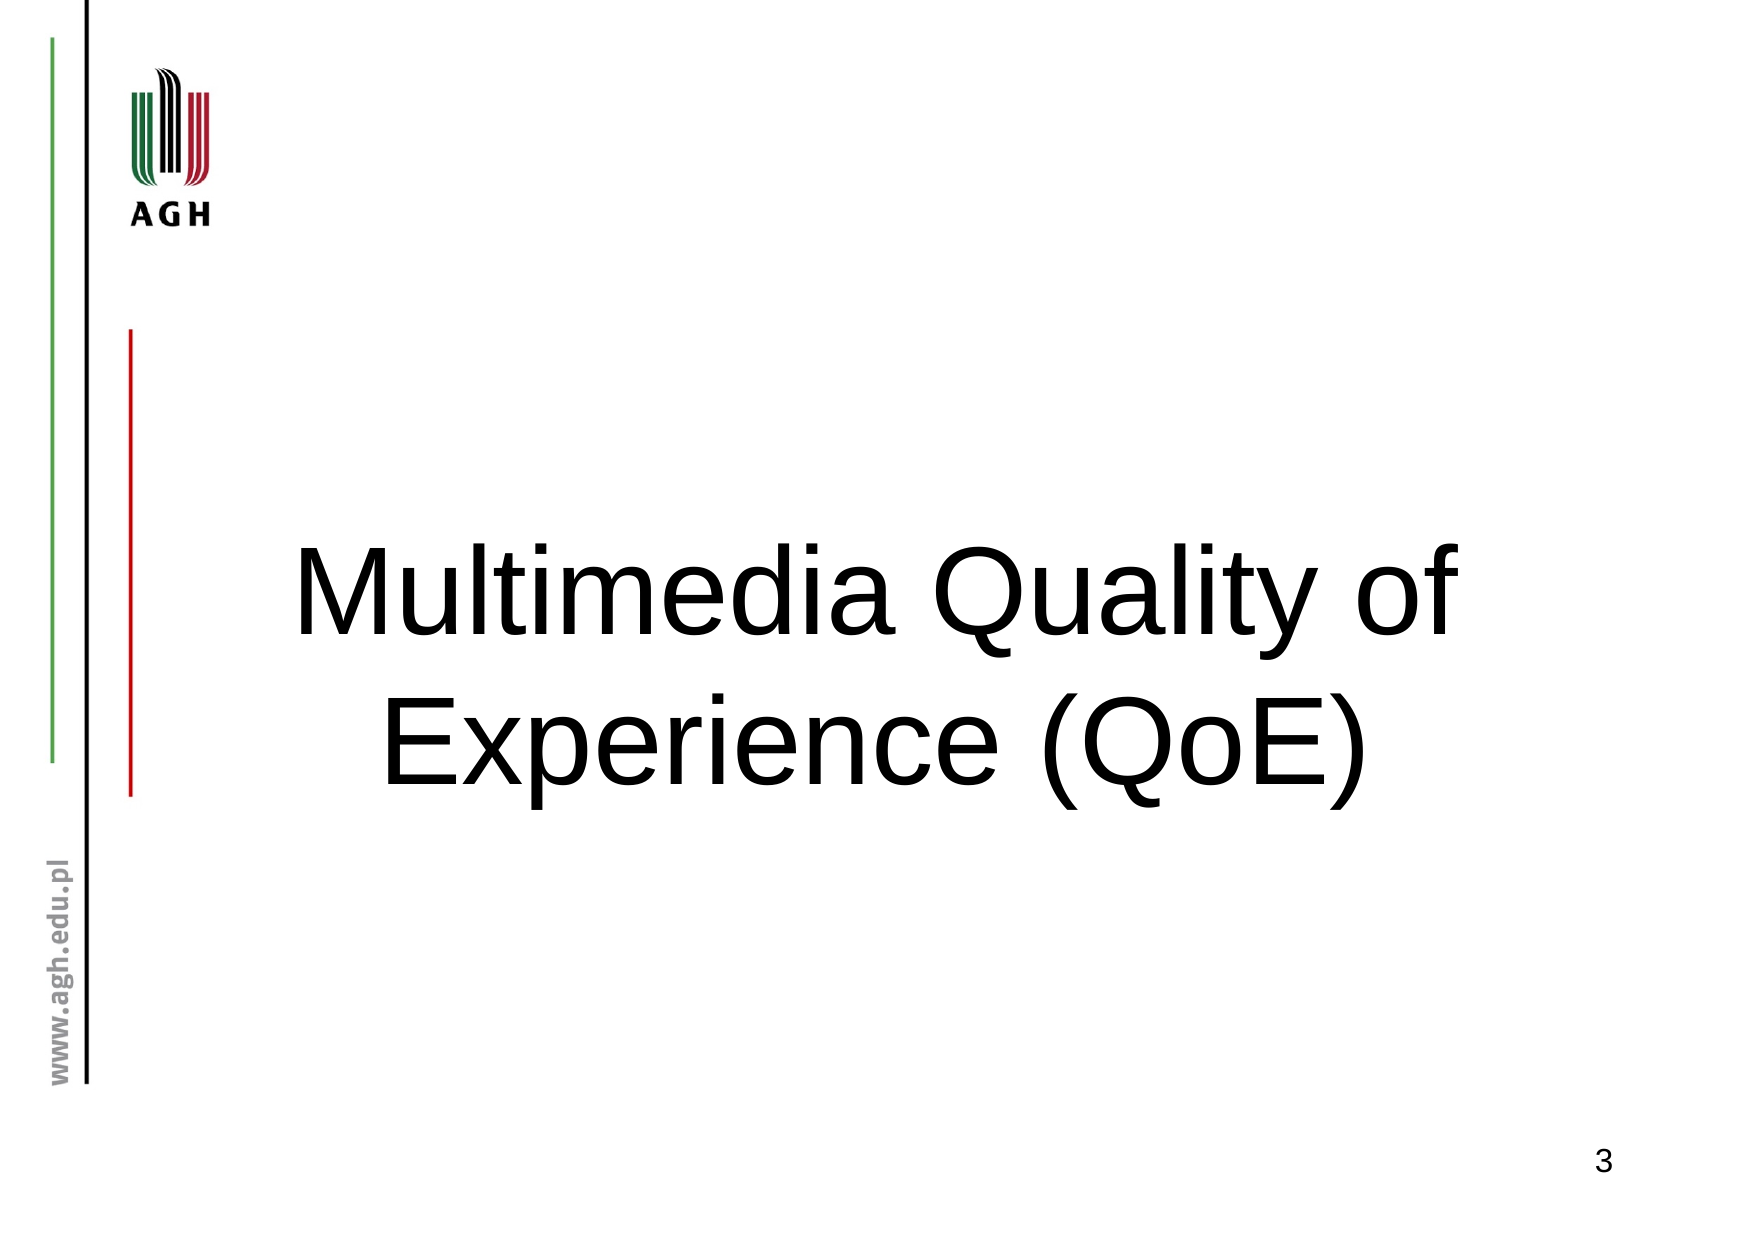

# Multimedia Quality of Experience (QoE)

3